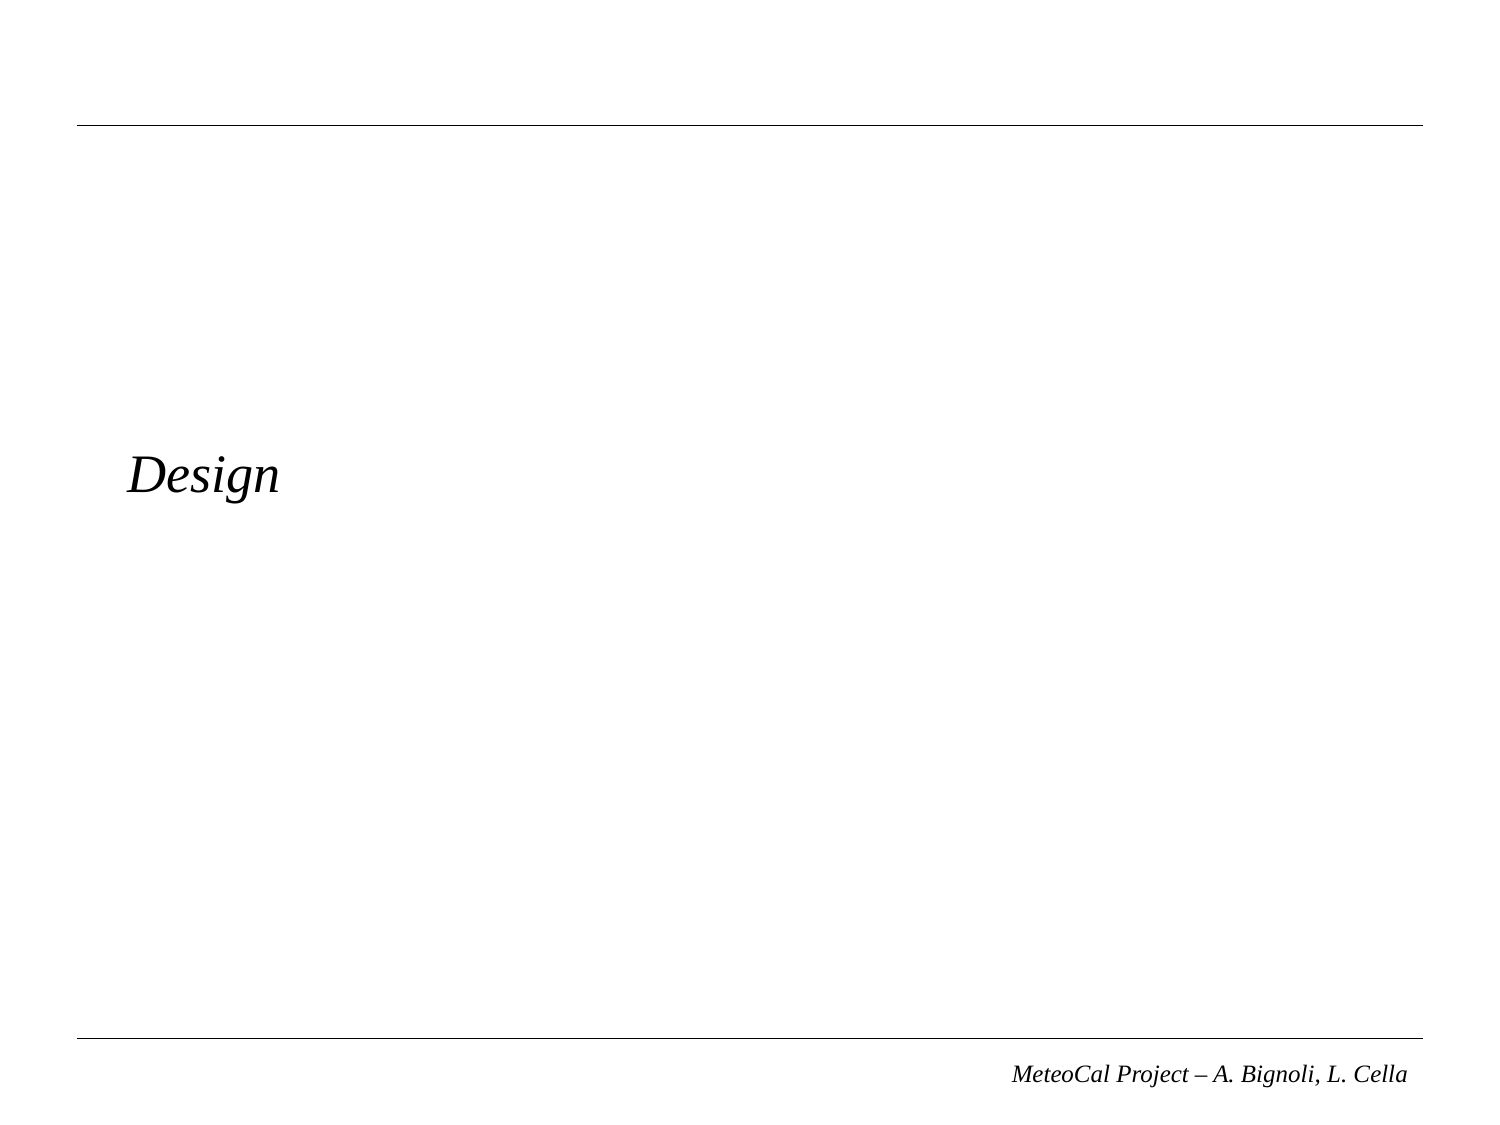

# Design
MeteoCal Project – A. Bignoli, L. Cella